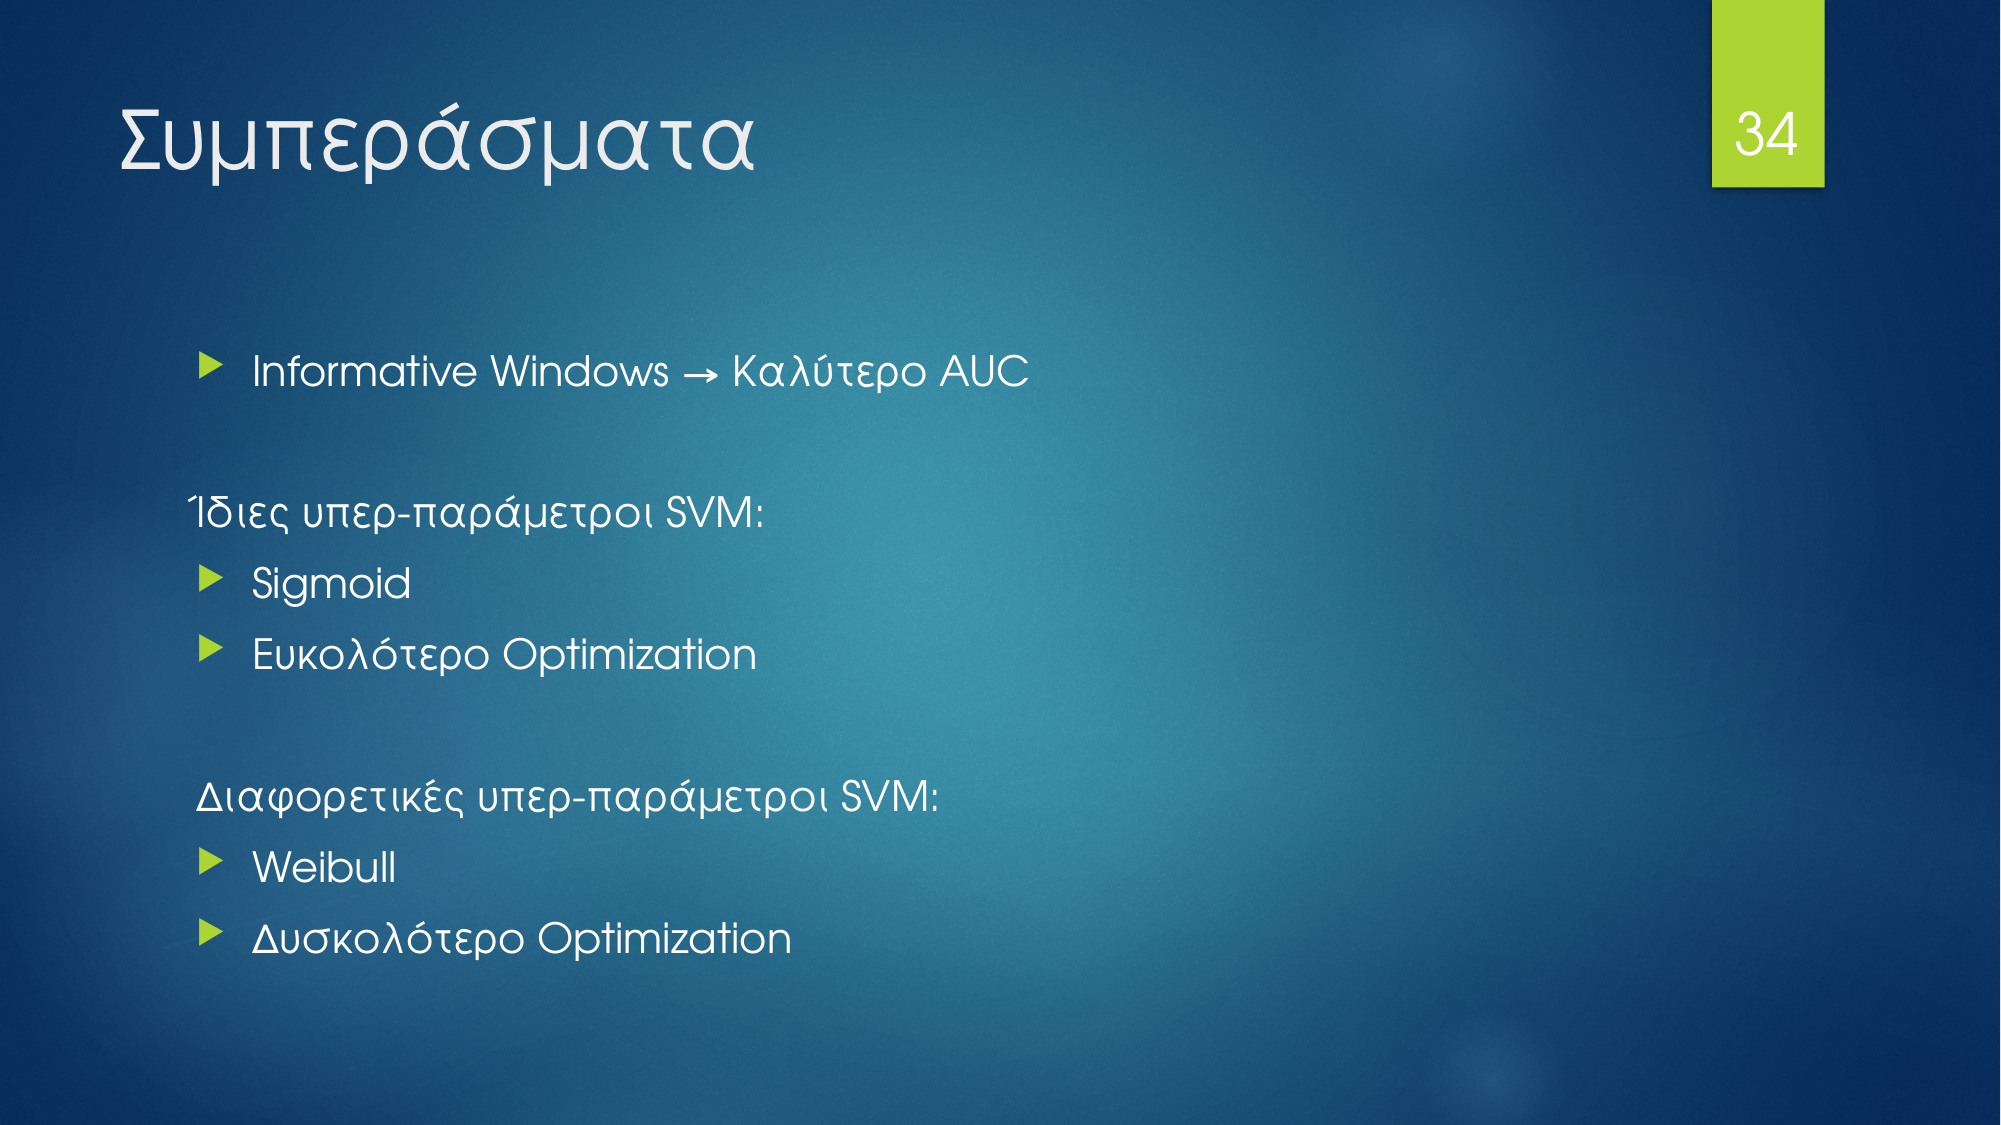

34
# Συμπεράσματα
Informative Windows → Καλύτερο AUC

Ίδιες υπερ-παράμετροι SVM:
Sigmoid
Ευκολότερο Optimization

Διαφορετικές υπερ-παράμετροι SVM:
Weibull
Δυσκολότερο Optimization